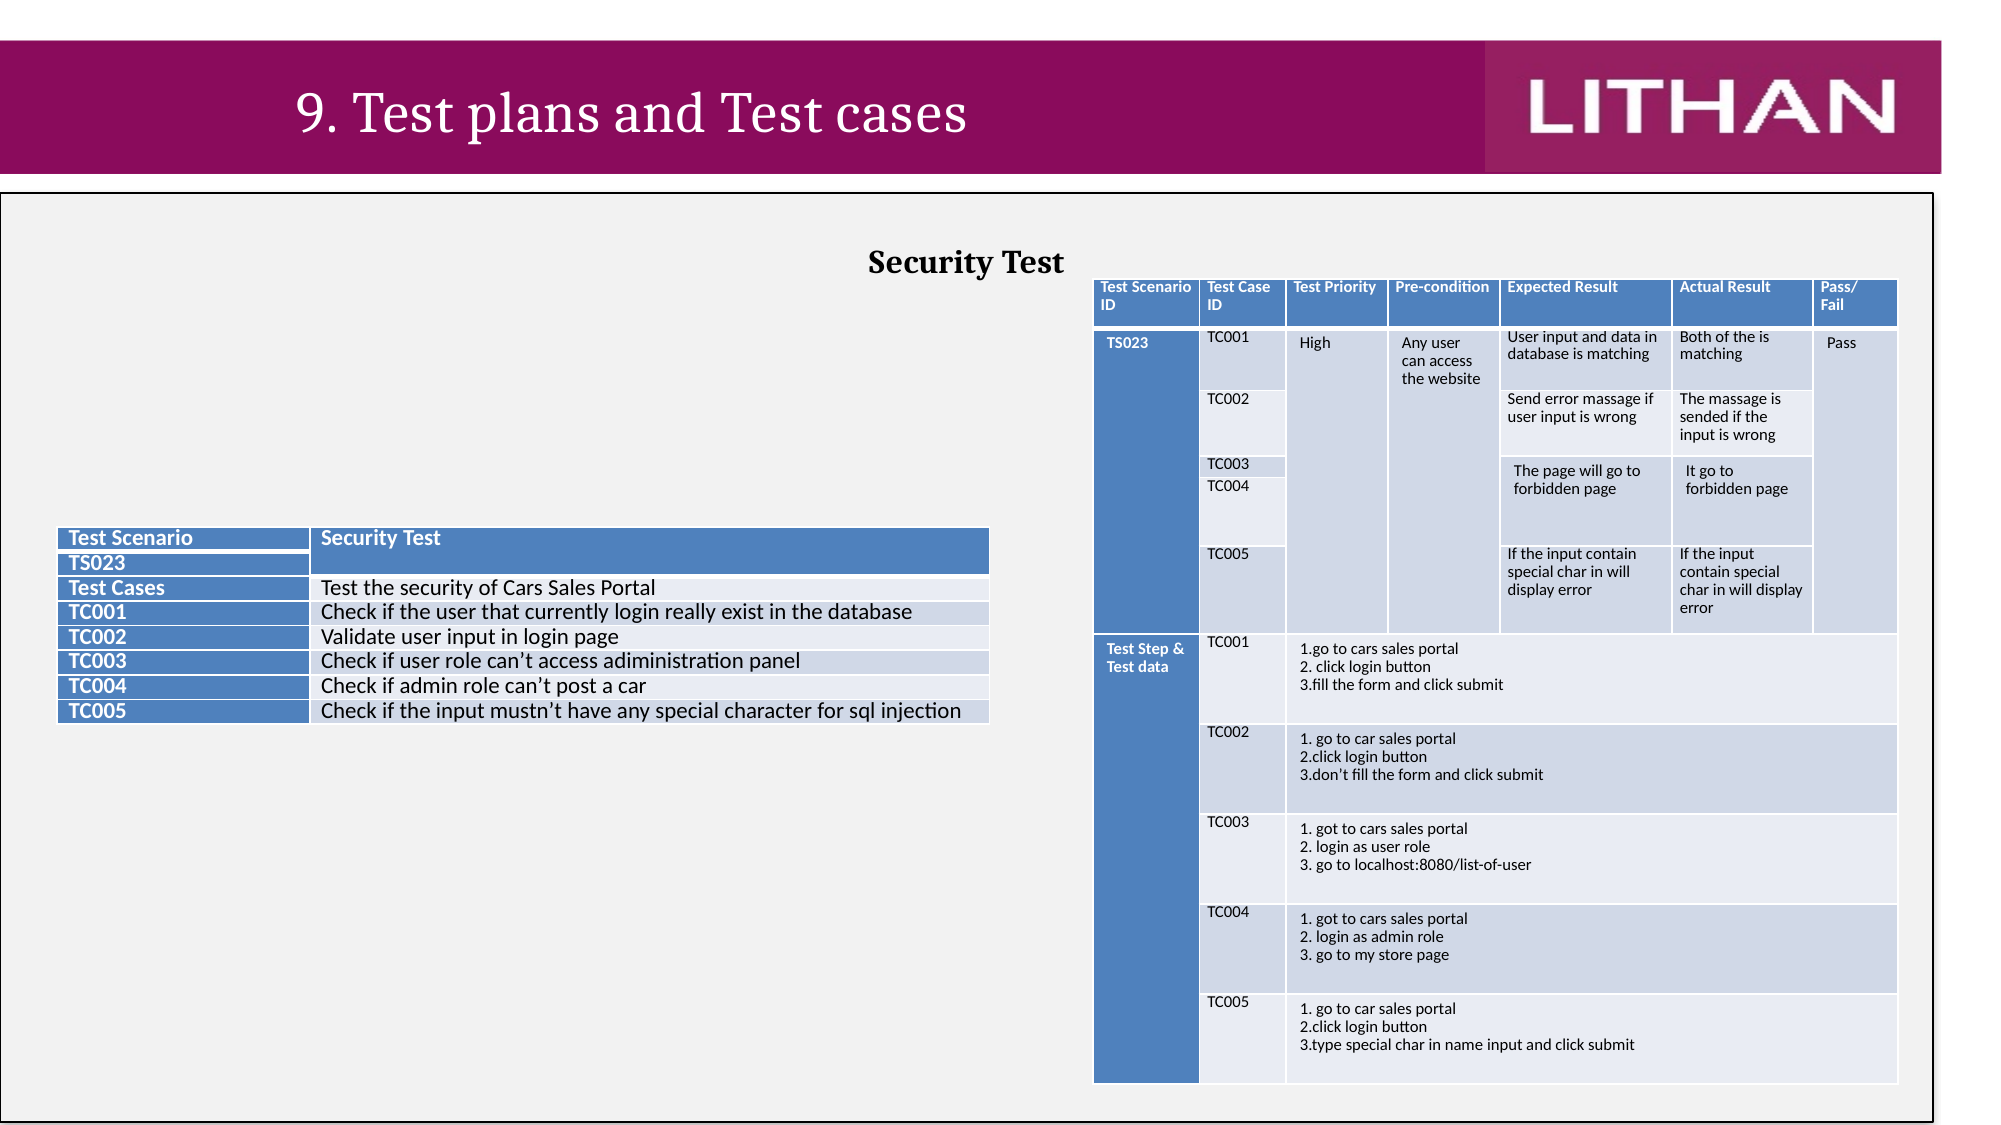

# 9. Test plans and Test cases

Security Test

| Test Scenario ID | Test Case ID | Test Priority | Pre-condition | Expected Result | Actual Result | Pass/ Fail |
| --- | --- | --- | --- | --- | --- | --- |
| TS023 | TC001 | High | Any user can access the website | User input and data in database is matching | Both of the is matching | Pass |
|  | TC002 |  |  | Send error massage if user input is wrong | The massage is sended if the input is wrong |  |
|  | TC003 |  |  | The page will go to forbidden page | It go to forbidden page |  |
|  | TC004 |  |  |  |  |  |
|  | TC005 |  |  | If the input contain special char in will display error | If the input contain special char in will display error |  |
| Test Step & Test data | TC001 | 1.go to cars sales portal 2. click login button 3.fill the form and click submit |  |  |  |  |
|  | TC002 | 1. go to car sales portal 2.click login button 3.don’t fill the form and click submit |  |  |  |  |
|  | TC003 | 1. got to cars sales portal 2. login as user role 3. go to localhost:8080/list-of-user |  |  |  |  |
|  | TC004 | 1. got to cars sales portal 2. login as admin role 3. go to my store page |  |  |  |  |
|  | TC005 | 1. go to car sales portal 2.click login button 3.type special char in name input and click submit |  |  |  |  |
| Test Scenario | Security Test |
| --- | --- |
| TS023 |  |
| Test Cases | Test the security of Cars Sales Portal |
| TC001 | Check if the user that currently login really exist in the database |
| TC002 | Validate user input in login page |
| TC003 | Check if user role can’t access adiministration panel |
| TC004 | Check if admin role can’t post a car |
| TC005 | Check if the input mustn’t have any special character for sql injection |